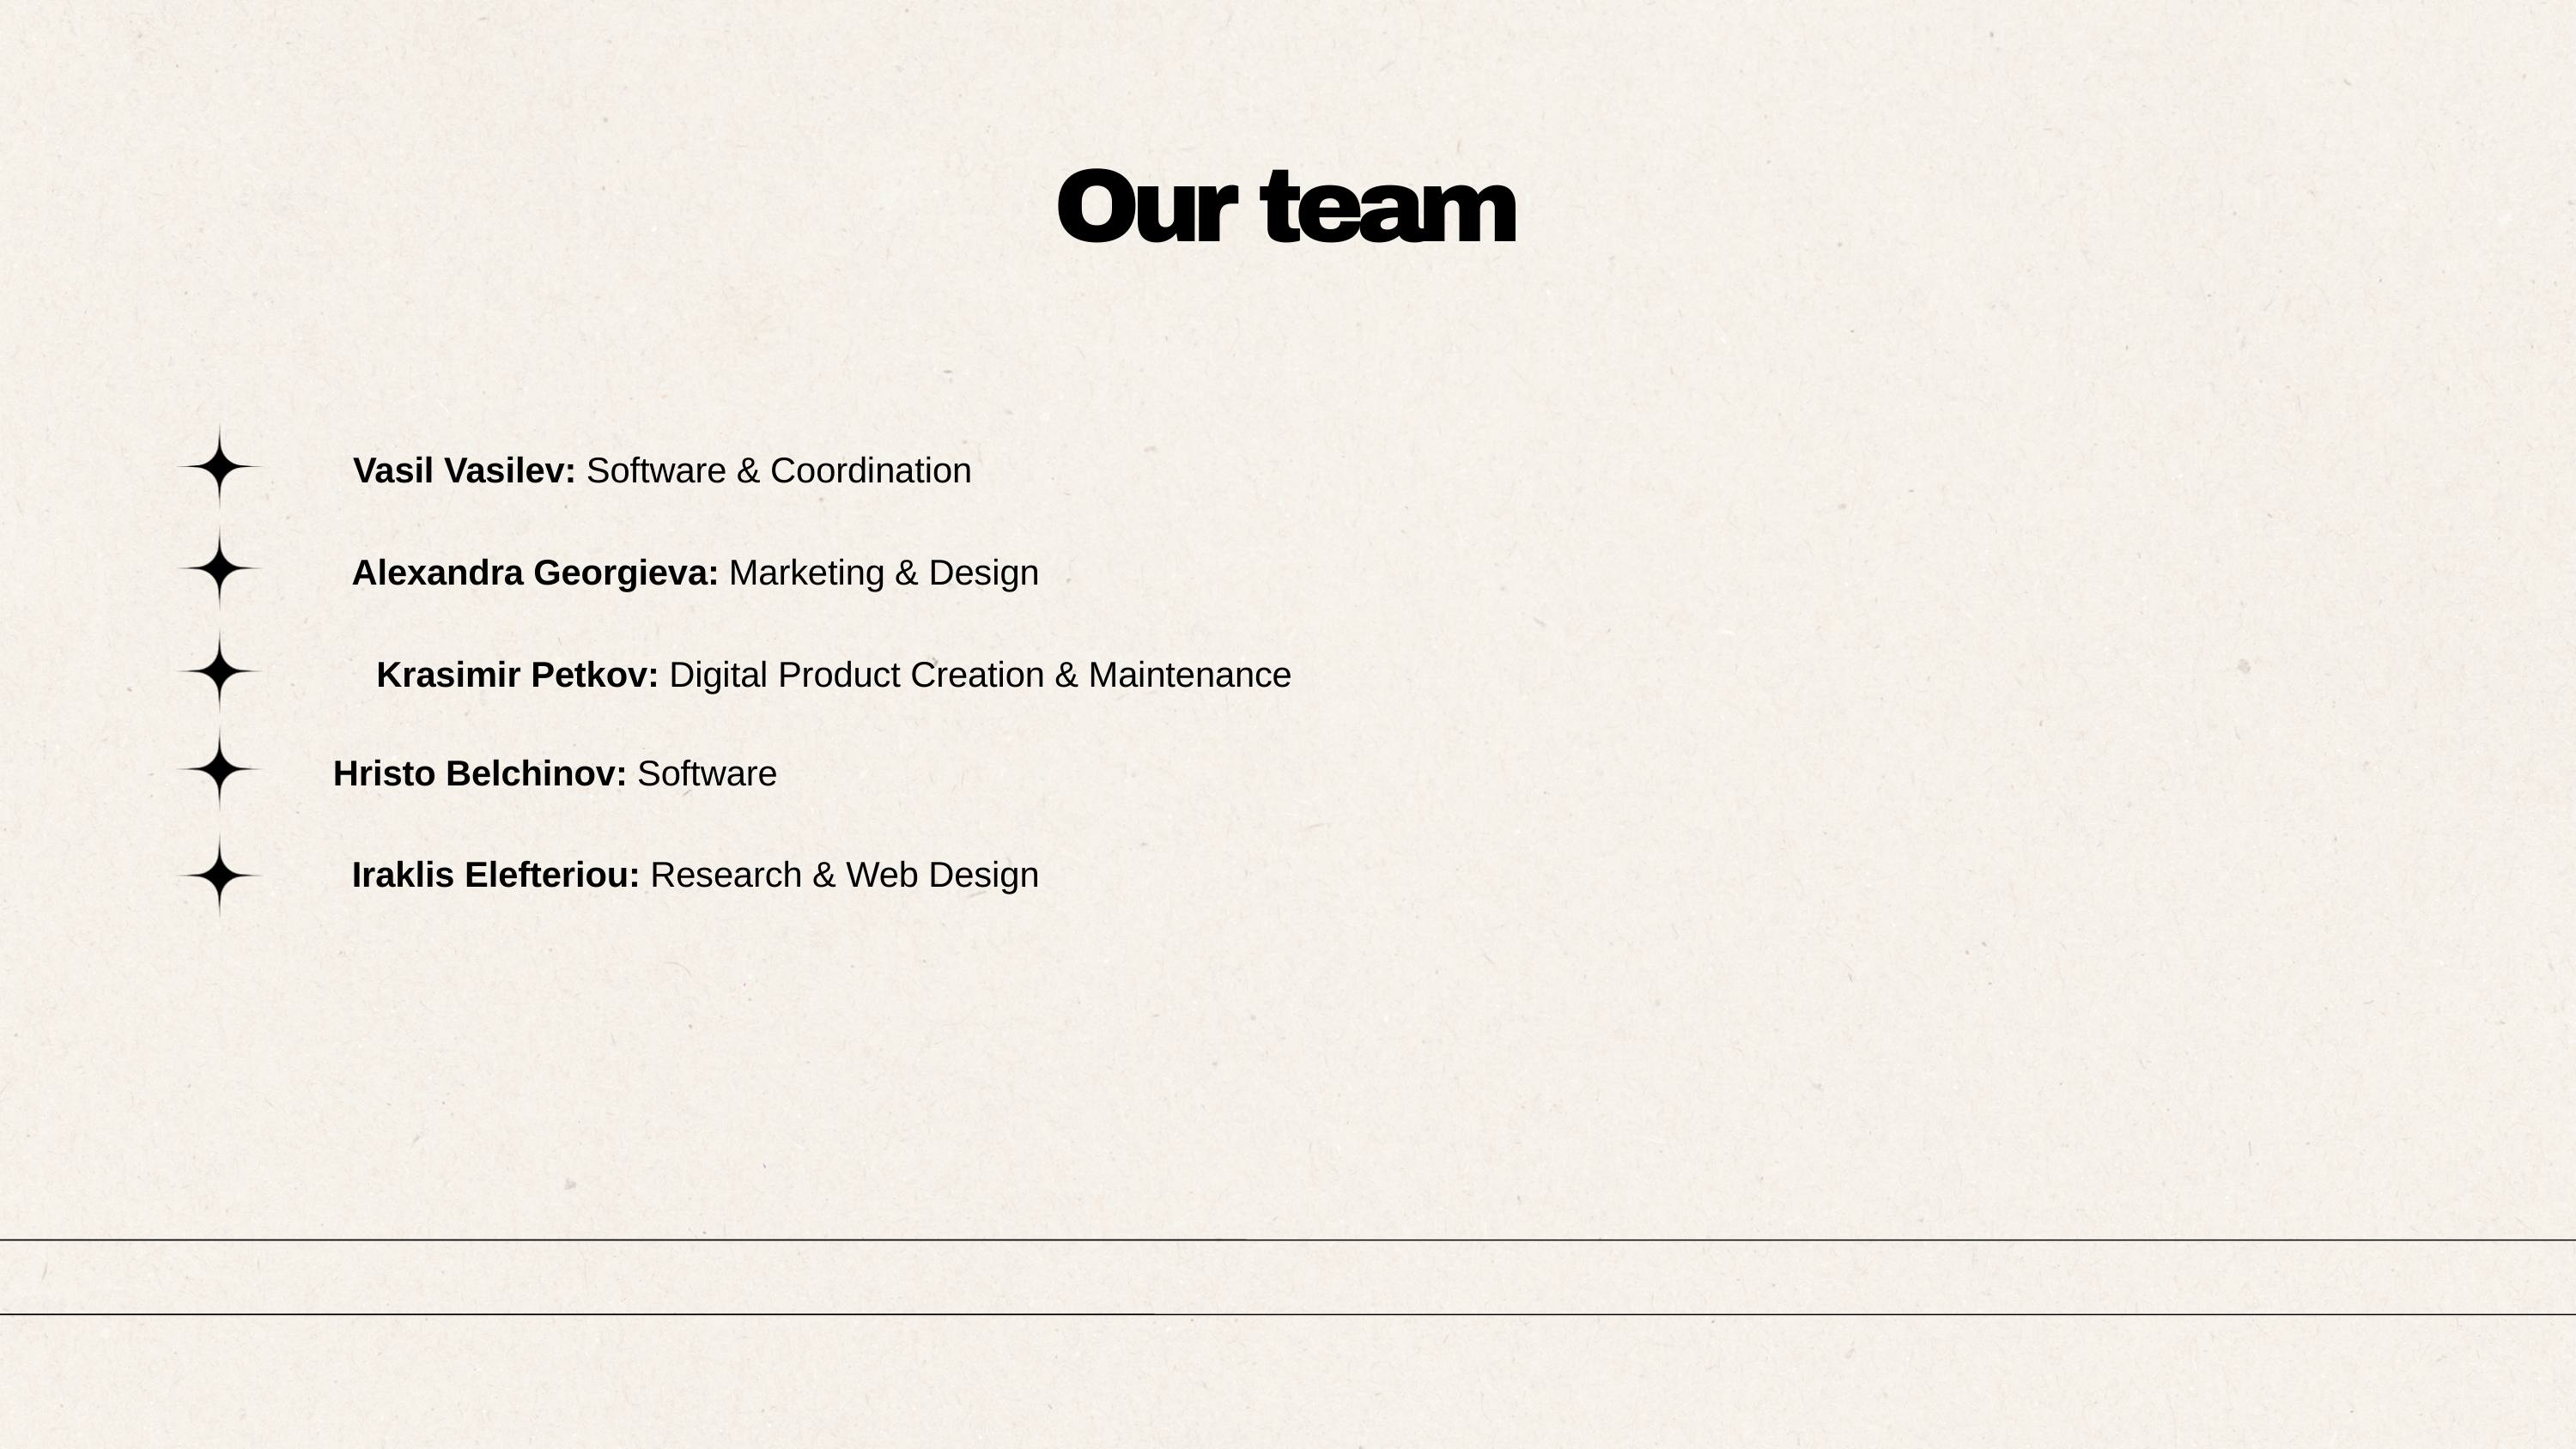

Our team

Vasil Vasilev: Software & Coordination

Alexandra Georgieva: Marketing & Design

Krasimir Petkov: Digital Product Creation & Maintenance

Hristo Belchinov: Software

Iraklis Elefteriou: Research & Web Design